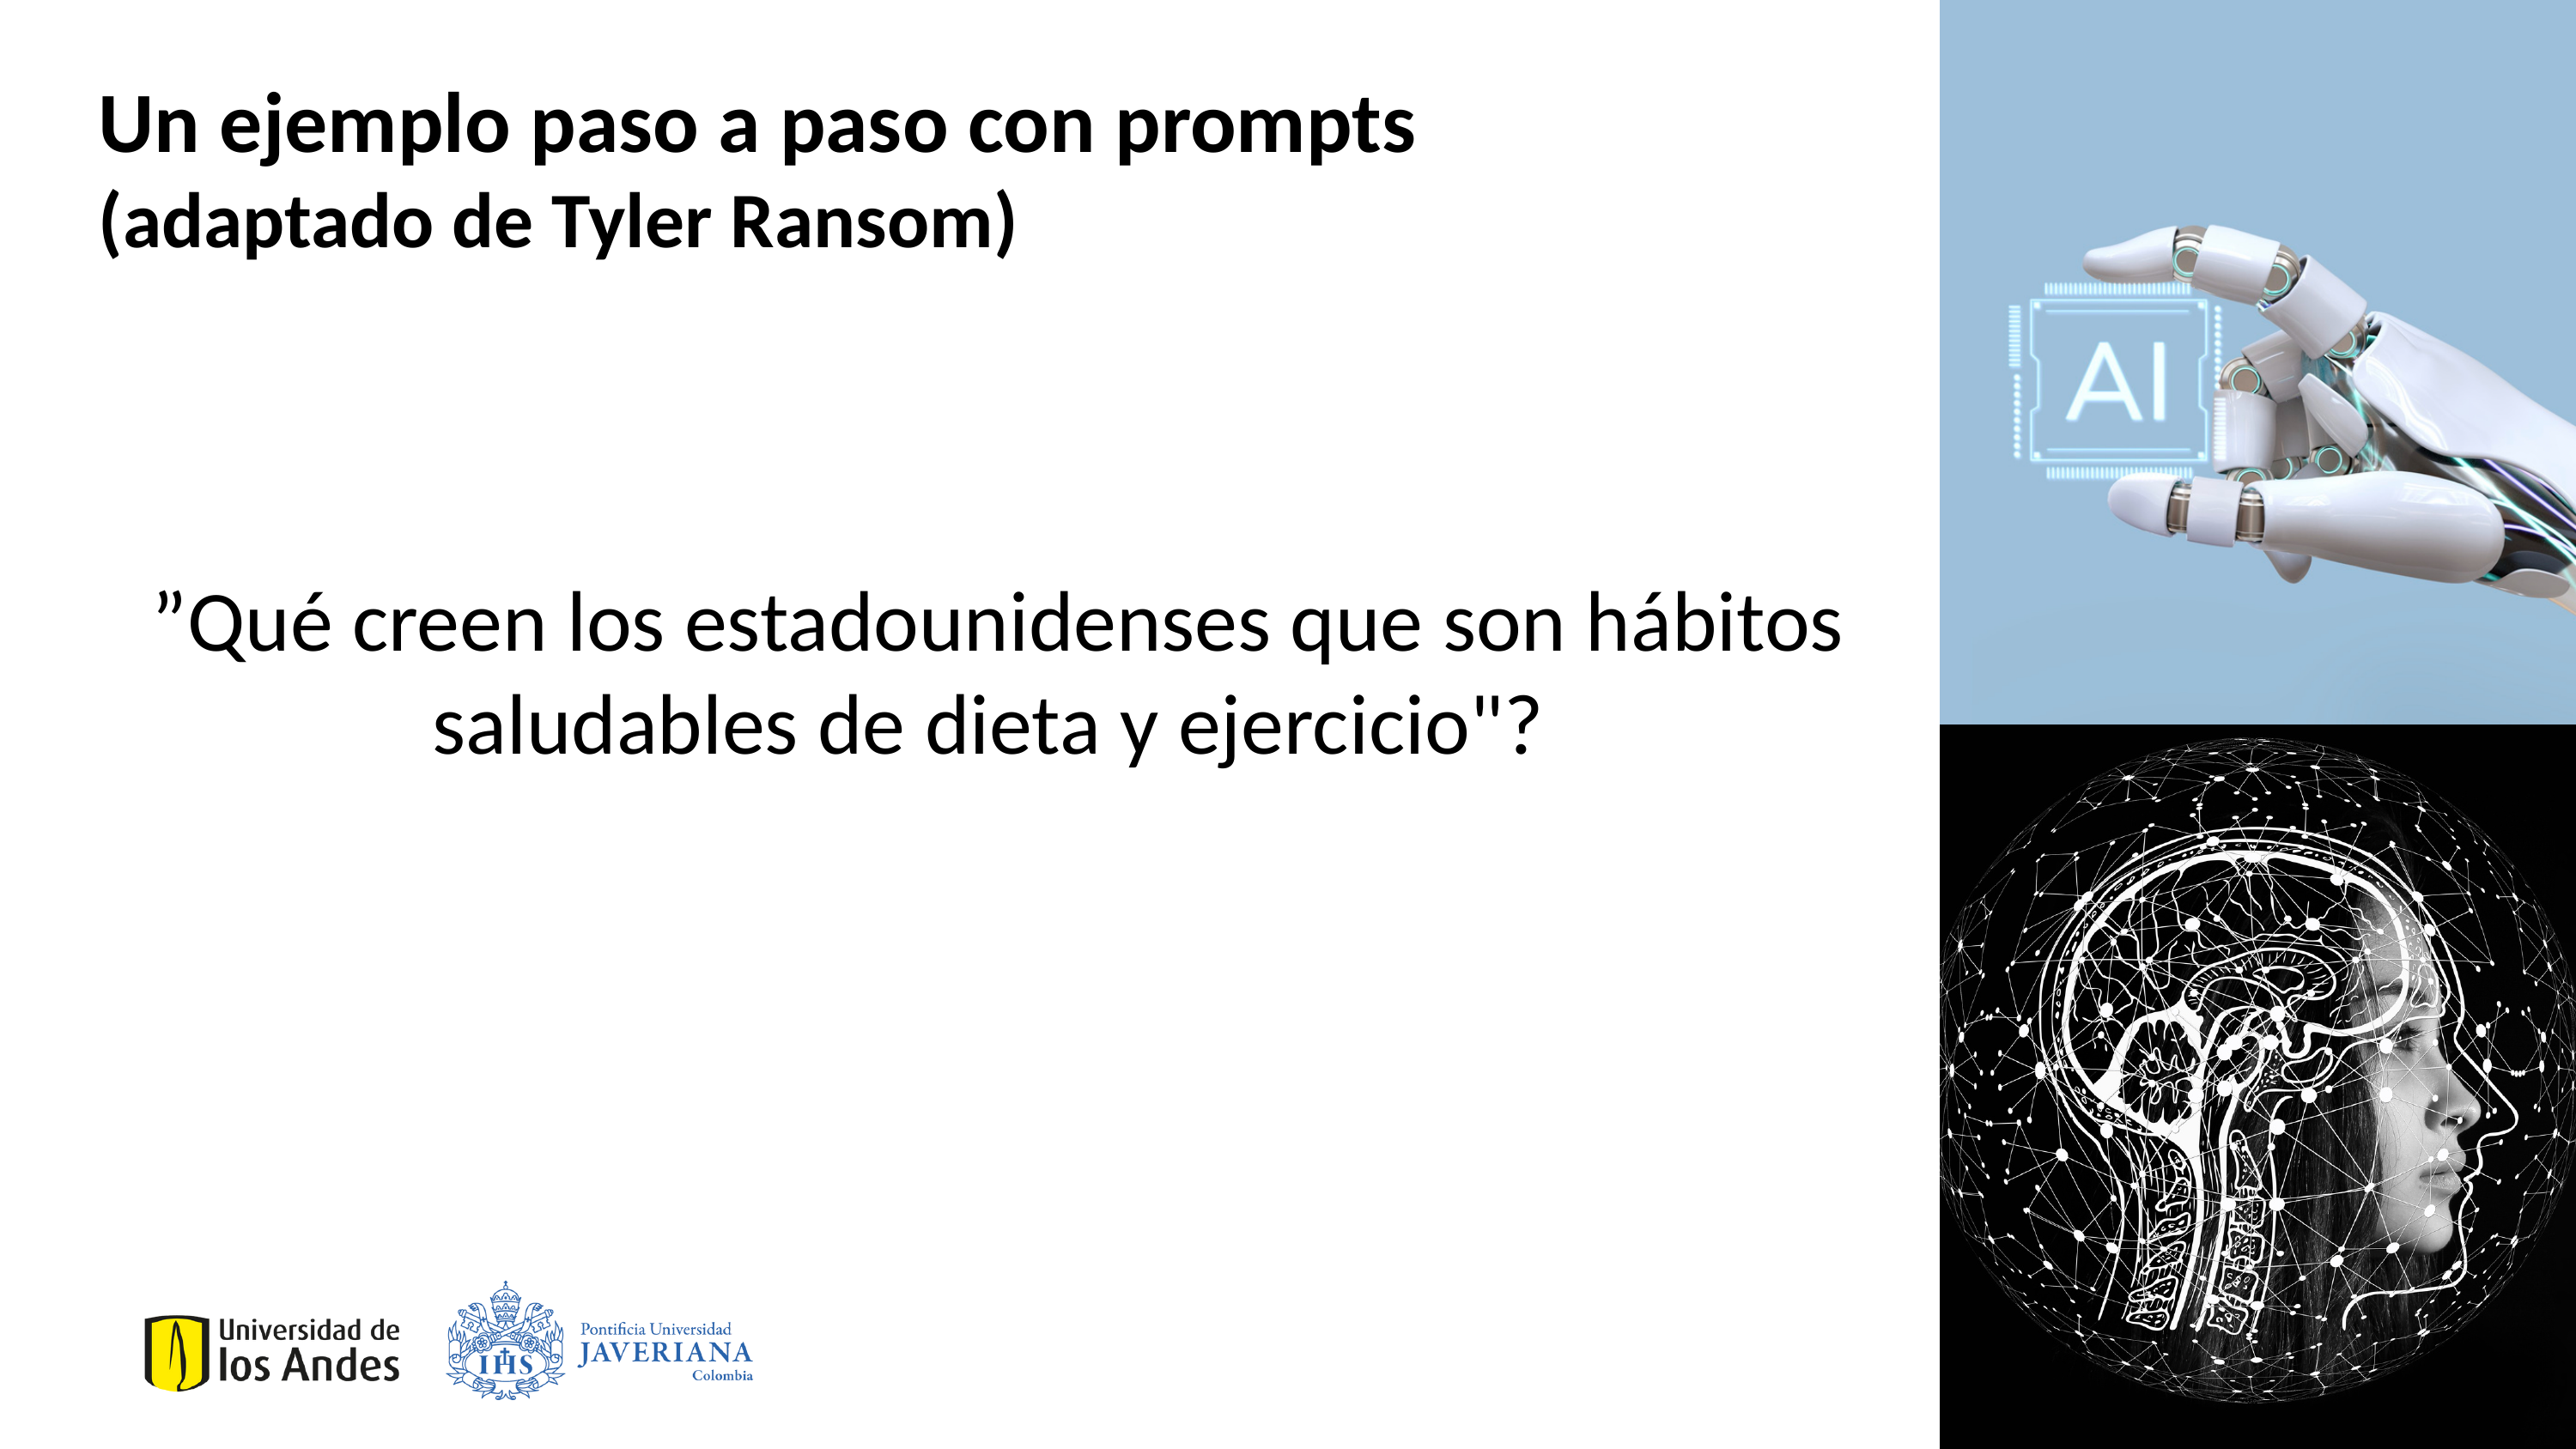

Un ejemplo paso a paso con prompts
(adaptado de Tyler Ransom)
”Qué creen los estadounidenses que son hábitos saludables de dieta y ejercicio"?